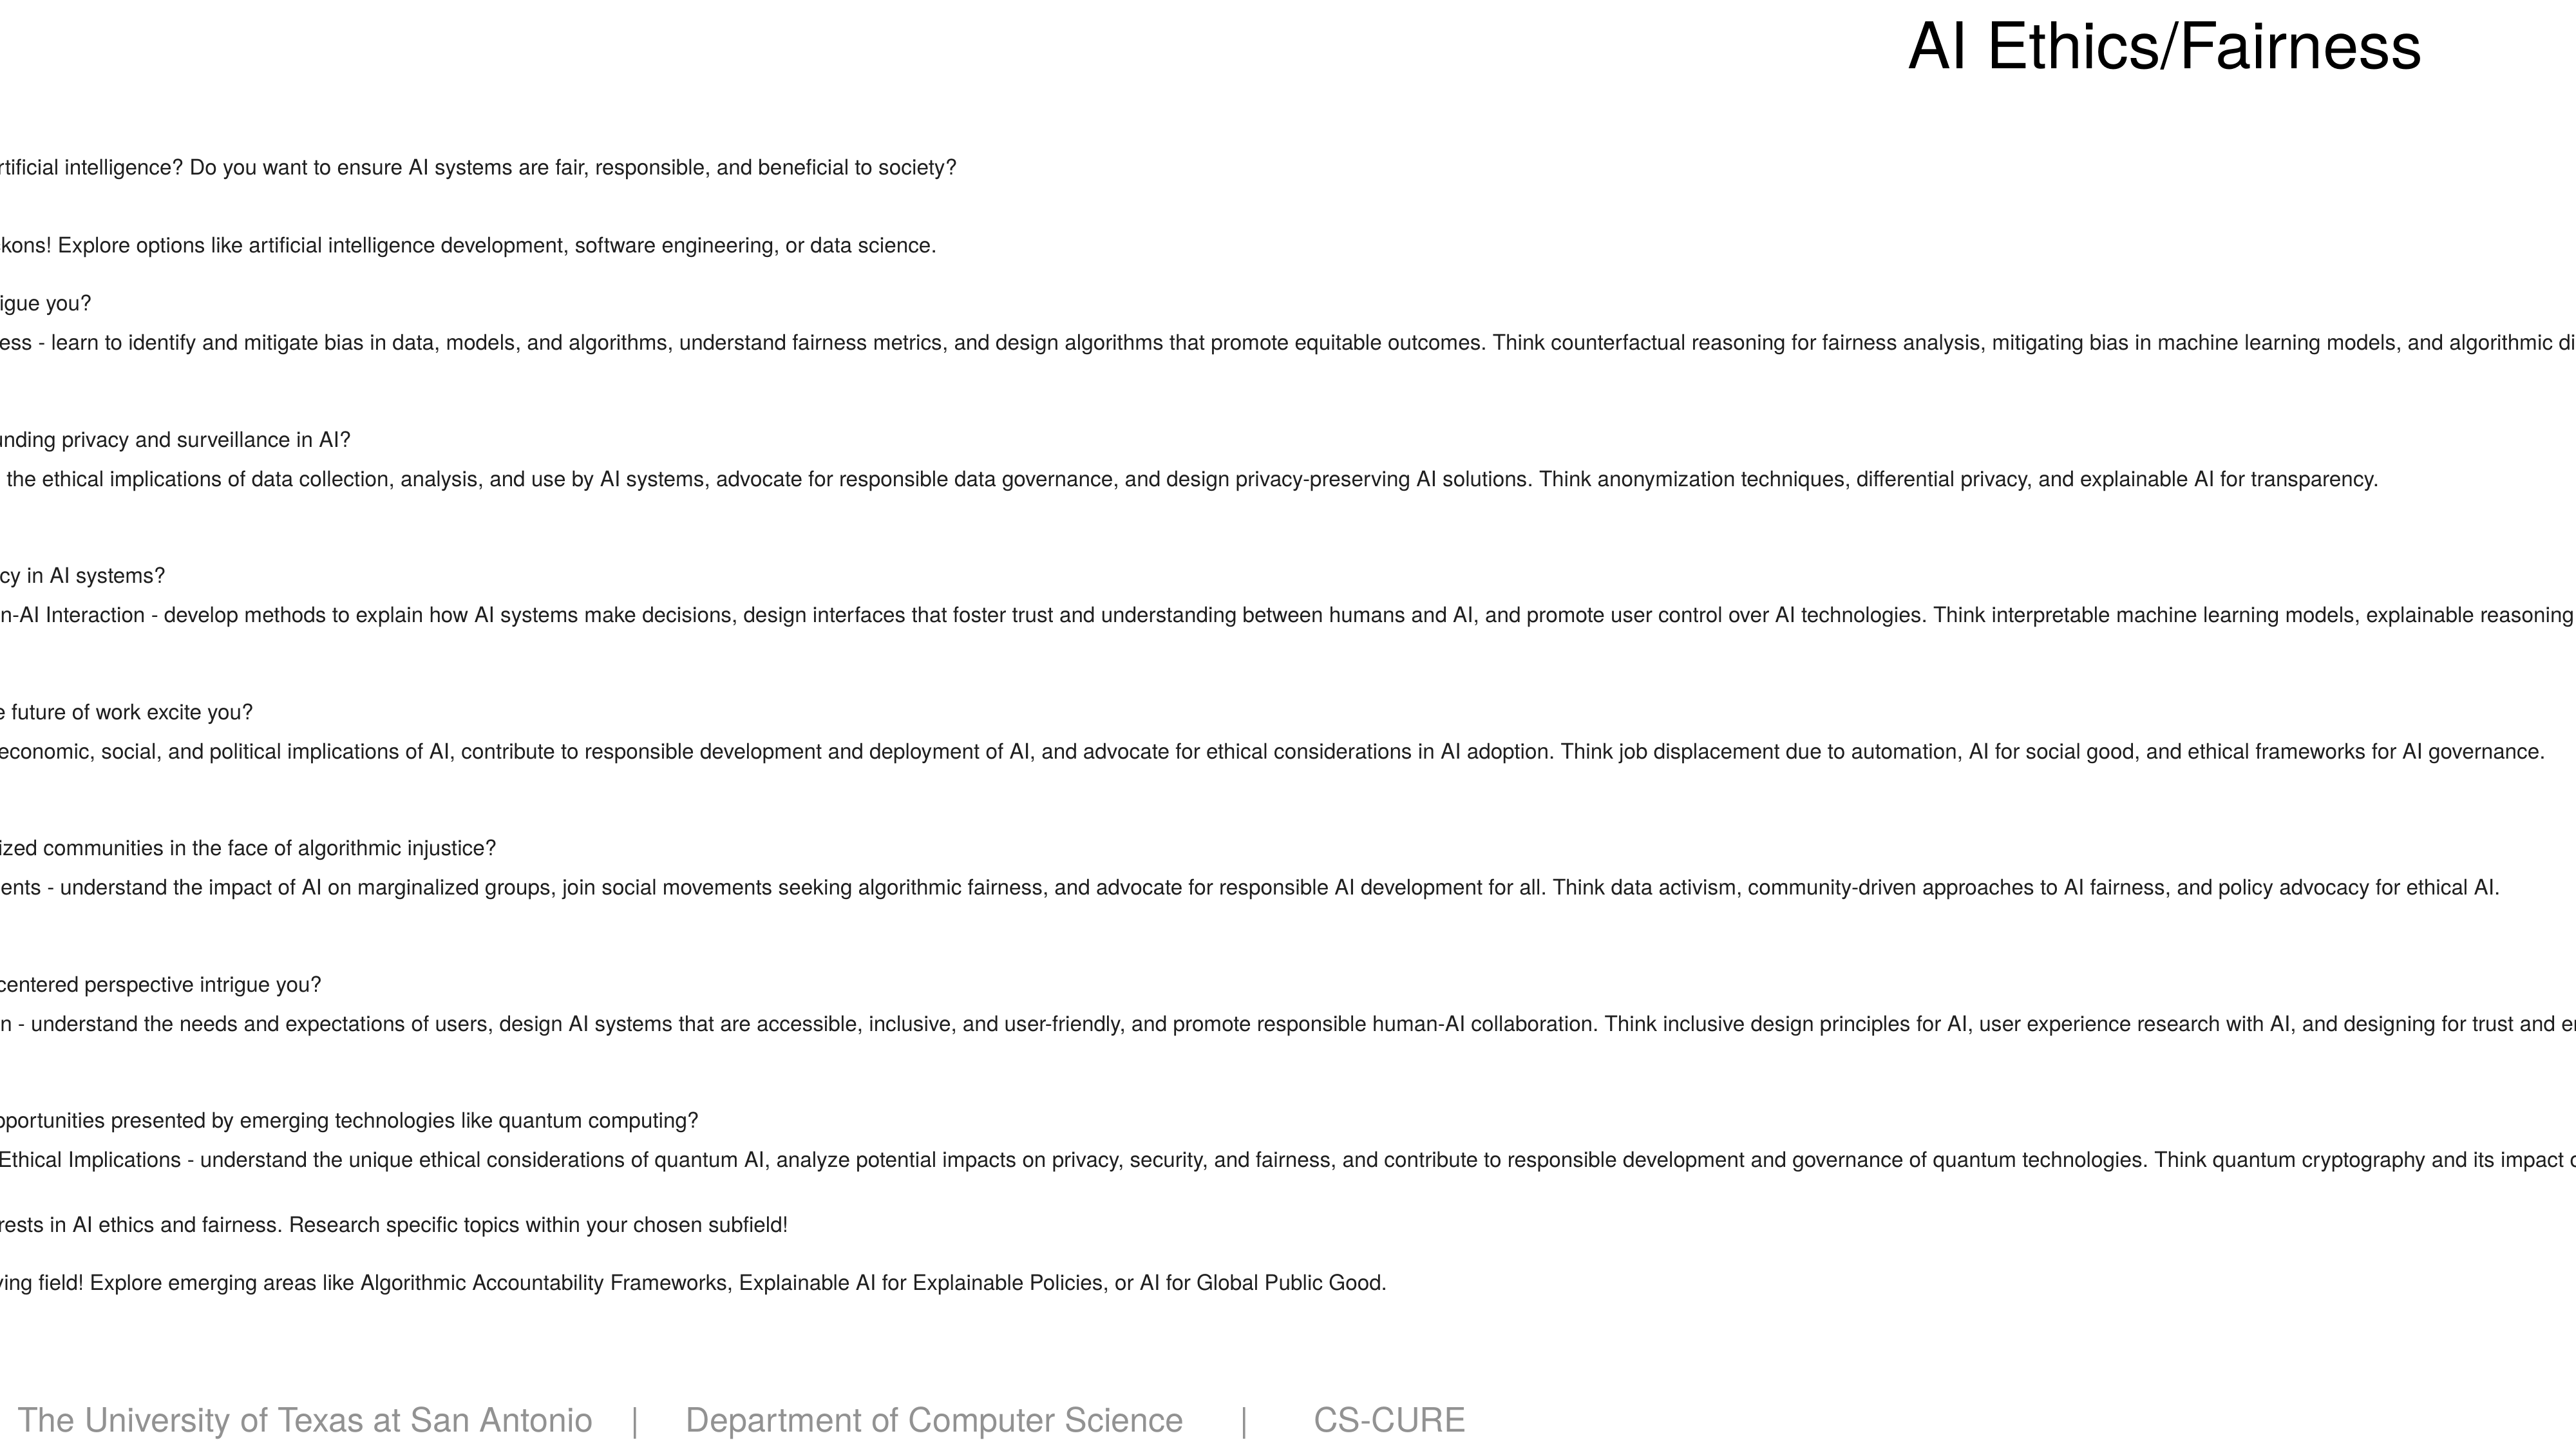

AI Ethics/Fairness
Start: Are you concerned about the moral implications of artificial intelligence? Do you want to ensure AI systems are fair, responsible, and beneficial to society?
Yes: Go to Question 1
No: Perhaps another branch of computer science beckons! Explore options like artificial intelligence development, software engineering, or data science.
Question 1: Does the potential for bias in AI algorithms intrigue you?
Yes: Dive into the realm of Algorithmic Bias and Fairness - learn to identify and mitigate bias in data, models, and algorithms, understand fairness metrics, and design algorithms that promote equitable outcomes. Think counterfactual reasoning for fairness analysis, mitigating bias in machine learning models, and algorithmic discrimination detection.
No: Go to Question 2
Question 2: Are you fascinated by the ethical issues surrounding privacy and surveillance in AI?
Yes: Explore the world of AI and Privacy - understand the ethical implications of data collection, analysis, and use by AI systems, advocate for responsible data governance, and design privacy-preserving AI solutions. Think anonymization techniques, differential privacy, and explainable AI for transparency.
No: Go to Question 3
Question 3: Can you imagine building trust and transparency in AI systems?
Yes: Embark on the path of Explainable AI and Human-AI Interaction - develop methods to explain how AI systems make decisions, design interfaces that foster trust and understanding between humans and AI, and promote user control over AI technologies. Think interpretable machine learning models, explainable reasoning frameworks, and responsible chatbot design.
No: Go to Question 4
Question 4: Does the potential impact of AI on jobs and the future of work excite you?
Yes: Explore the field of AI and Society - analyze the economic, social, and political implications of AI, contribute to responsible development and deployment of AI, and advocate for ethical considerations in AI adoption. Think job displacement due to automation, AI for social good, and ethical frameworks for AI governance.
No: Go to Question 5
Question 5: Are you passionate about fighting for marginalized communities in the face of algorithmic injustice?
Yes: Discover the world of Algorithmic Justice Movements - understand the impact of AI on marginalized groups, join social movements seeking algorithmic fairness, and advocate for responsible AI development for all. Think data activism, community-driven approaches to AI fairness, and policy advocacy for ethical AI.
No: Go to Question 6
Question 6: Does the design of AI systems from a human-centered perspective intrigue you?
Yes: Dive into the realm of Human-Centered AI Design - understand the needs and expectations of users, design AI systems that are accessible, inclusive, and user-friendly, and promote responsible human-AI collaboration. Think inclusive design principles for AI, user experience research with AI, and designing for trust and empowerment.
No: Go to Question 7
Question 7: Can you imagine the ethical challenges and opportunities presented by emerging technologies like quantum computing?
Yes: Explore the field of Quantum Computing and its Ethical Implications - understand the unique ethical considerations of quantum AI, analyze potential impacts on privacy, security, and fairness, and contribute to responsible development and governance of quantum technologies. Think quantum cryptography and its impact on privacy, bias in quantum algorithms, and responsible AI governance frameworks.
No: Congratulations! You've narrowed down your interests in AI ethics and fairness. Research specific topics within your chosen subfield!
Bonus: Remember, AI ethics and fairness is a rapidly evolving field! Explore emerging areas like Algorithmic Accountability Frameworks, Explainable AI for Explainable Policies, or AI for Global Public Good.
60